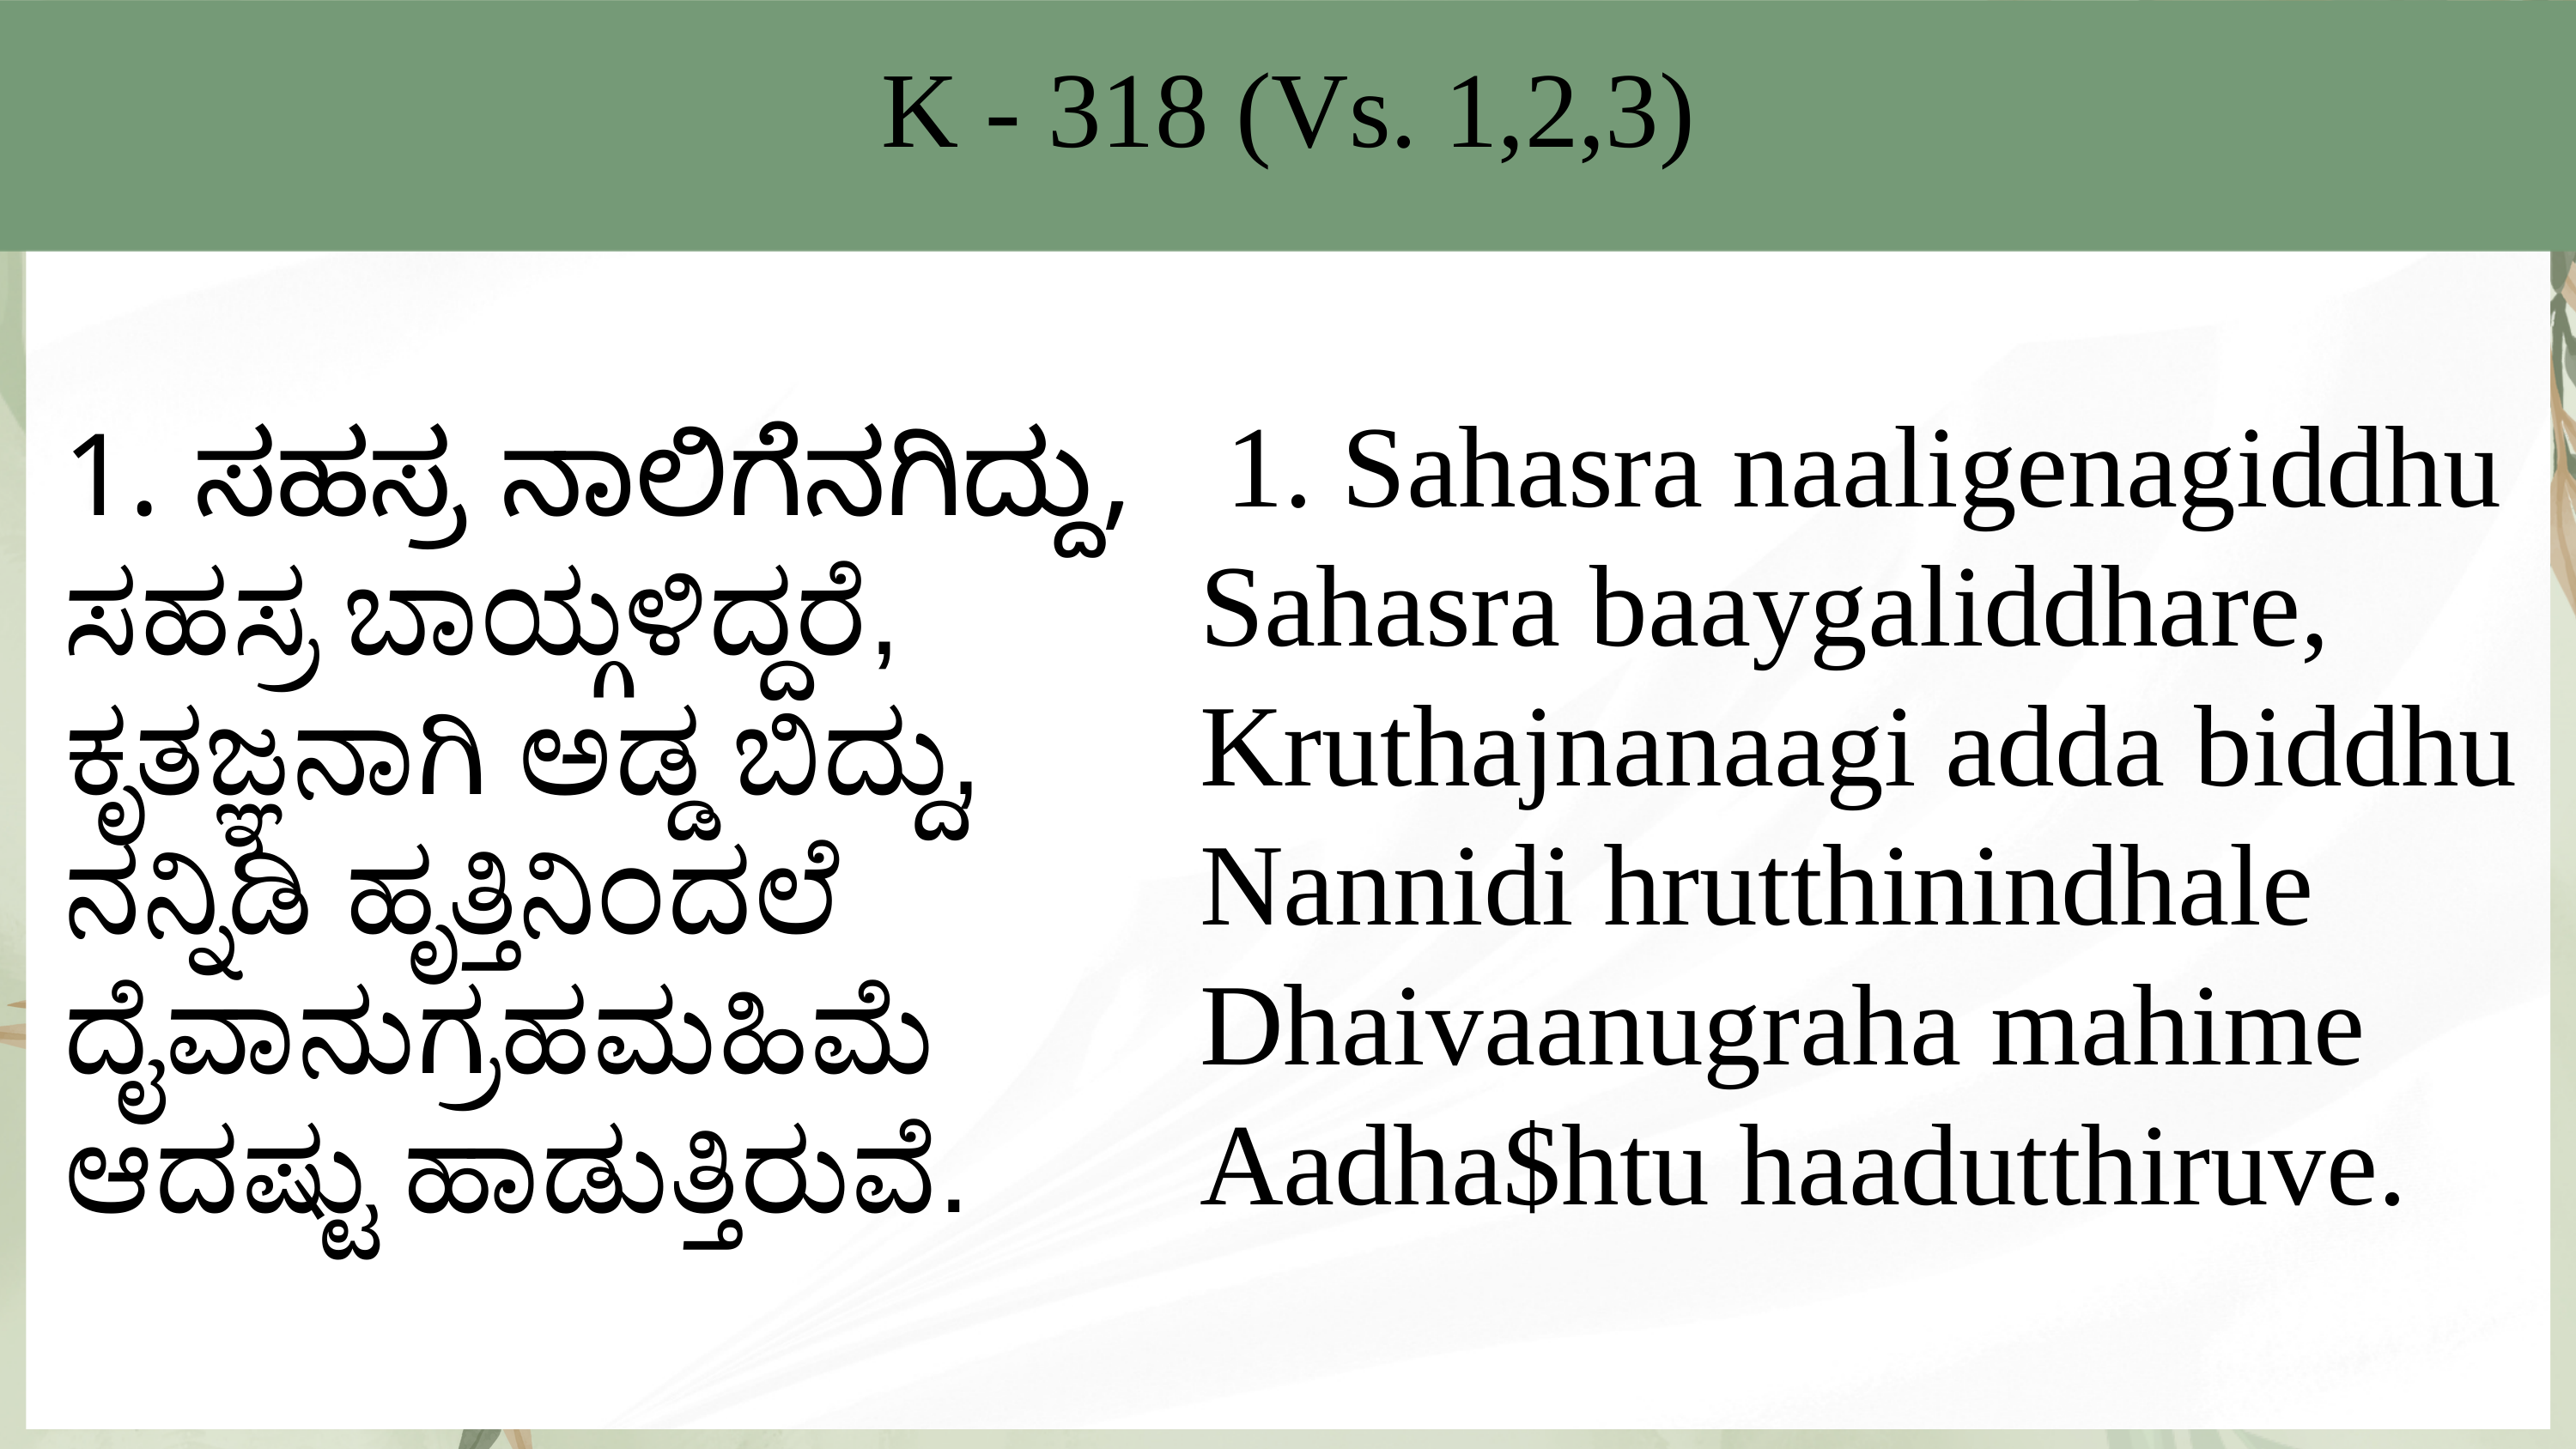

K - 318 (Vs. 1,2,3)
1. Sahasra naaligenagiddhu
Sahasra baaygaliddhare,
Kruthajnanaagi adda biddhu
Nannidi hrutthinindhale
Dhaivaanugraha mahime
Aadha$htu haadutthiruve.
1. ಸಹಸ್ರ ನಾಲಿಗೆನಗಿದ್ದು,
ಸಹಸ್ರ ಬಾಯ್ಗಳಿದ್ದರೆ,
ಕೃತಜ್ಞನಾಗಿ ಅಡ್ಡ ಬಿದ್ದು,
ನನ್ನಿಡಿ ಹೃತ್ತಿನಿಂದಲೆ
ದೈವಾನುಗ್ರಹಮಹಿಮೆ
ಆದಷ್ಟು ಹಾಡುತ್ತಿರುವೆ.